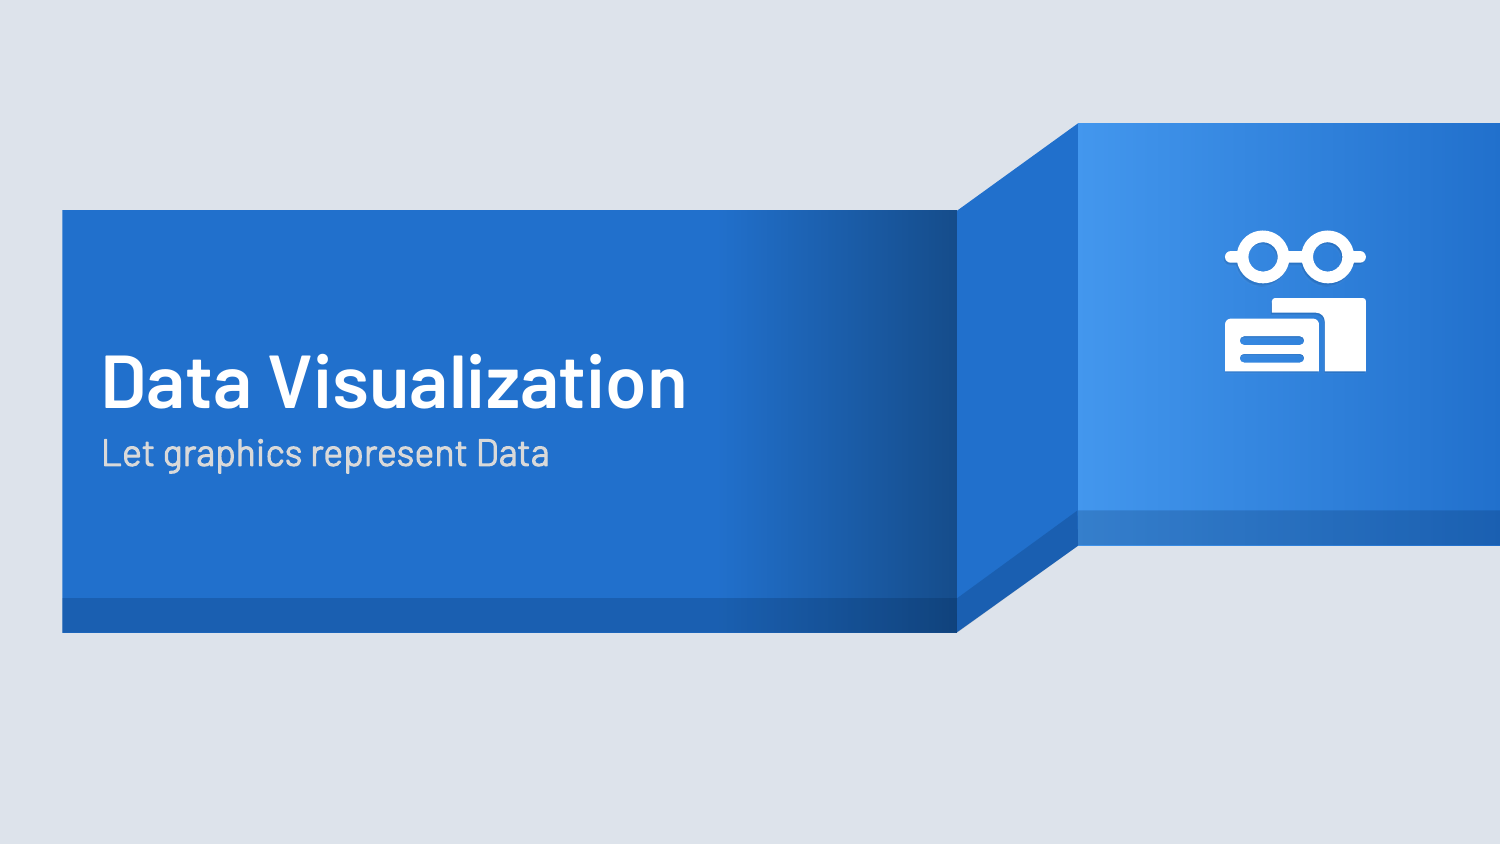

# Data Visualization
Let graphics represent Data